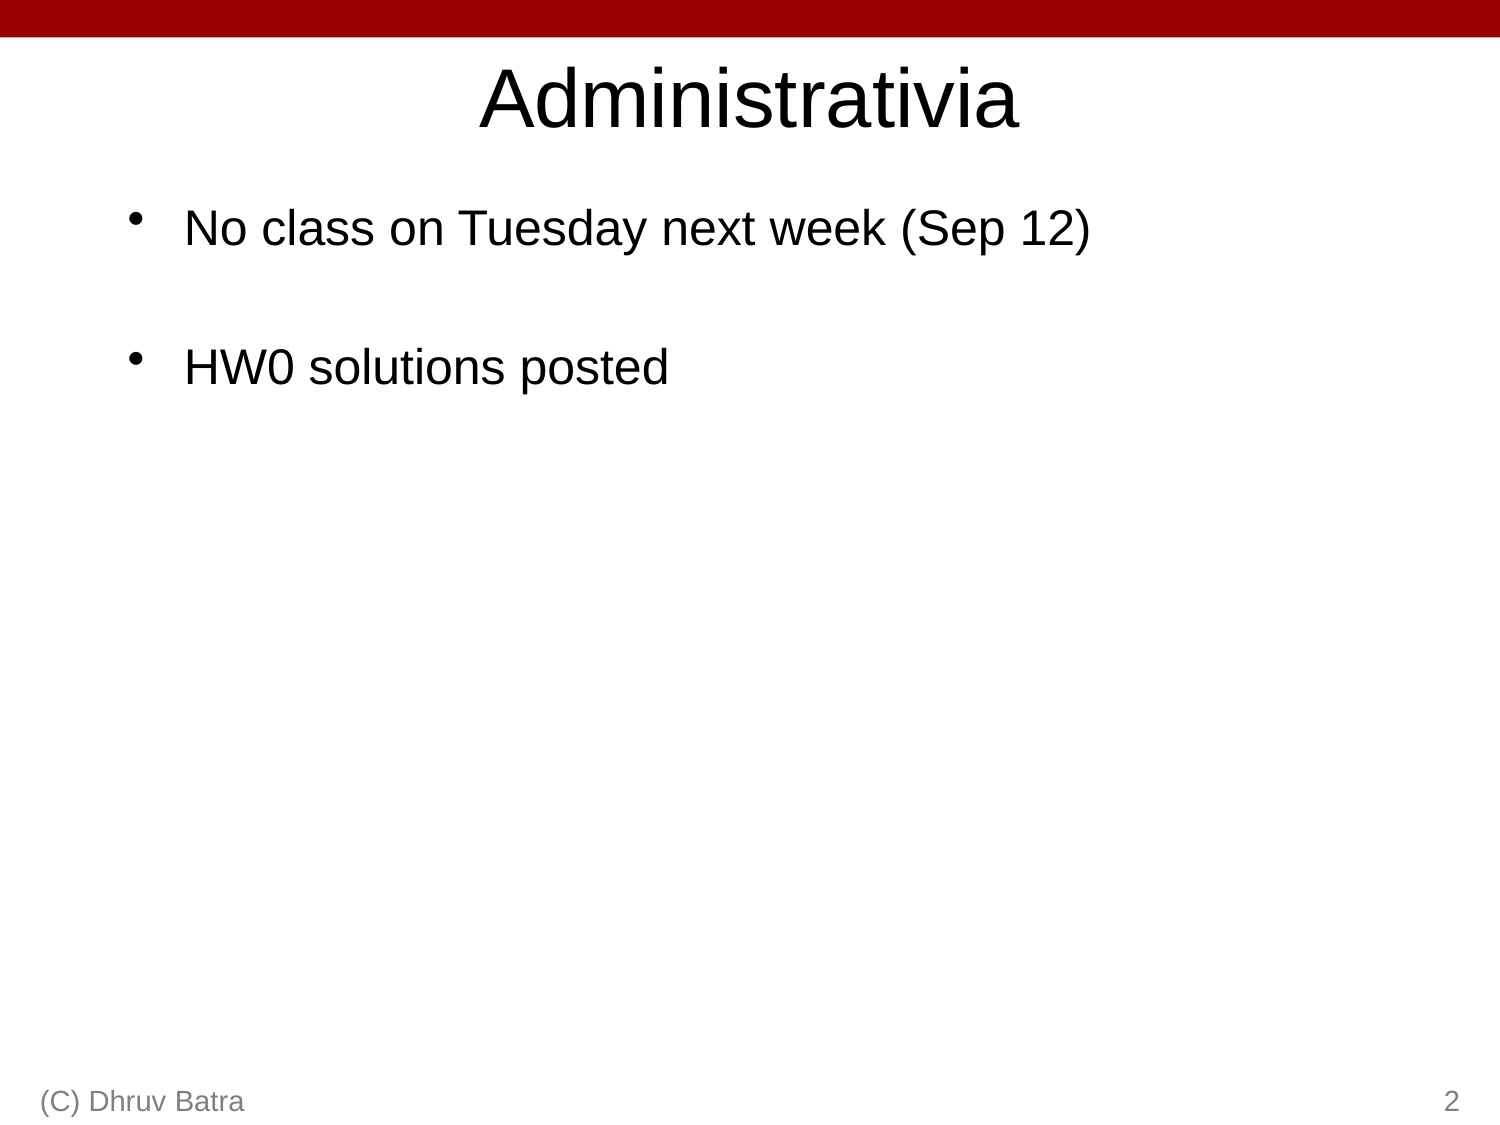

# Administrativia
No class on Tuesday next week (Sep 12)

HW0 solutions posted

(C) Dhruv Batra
2